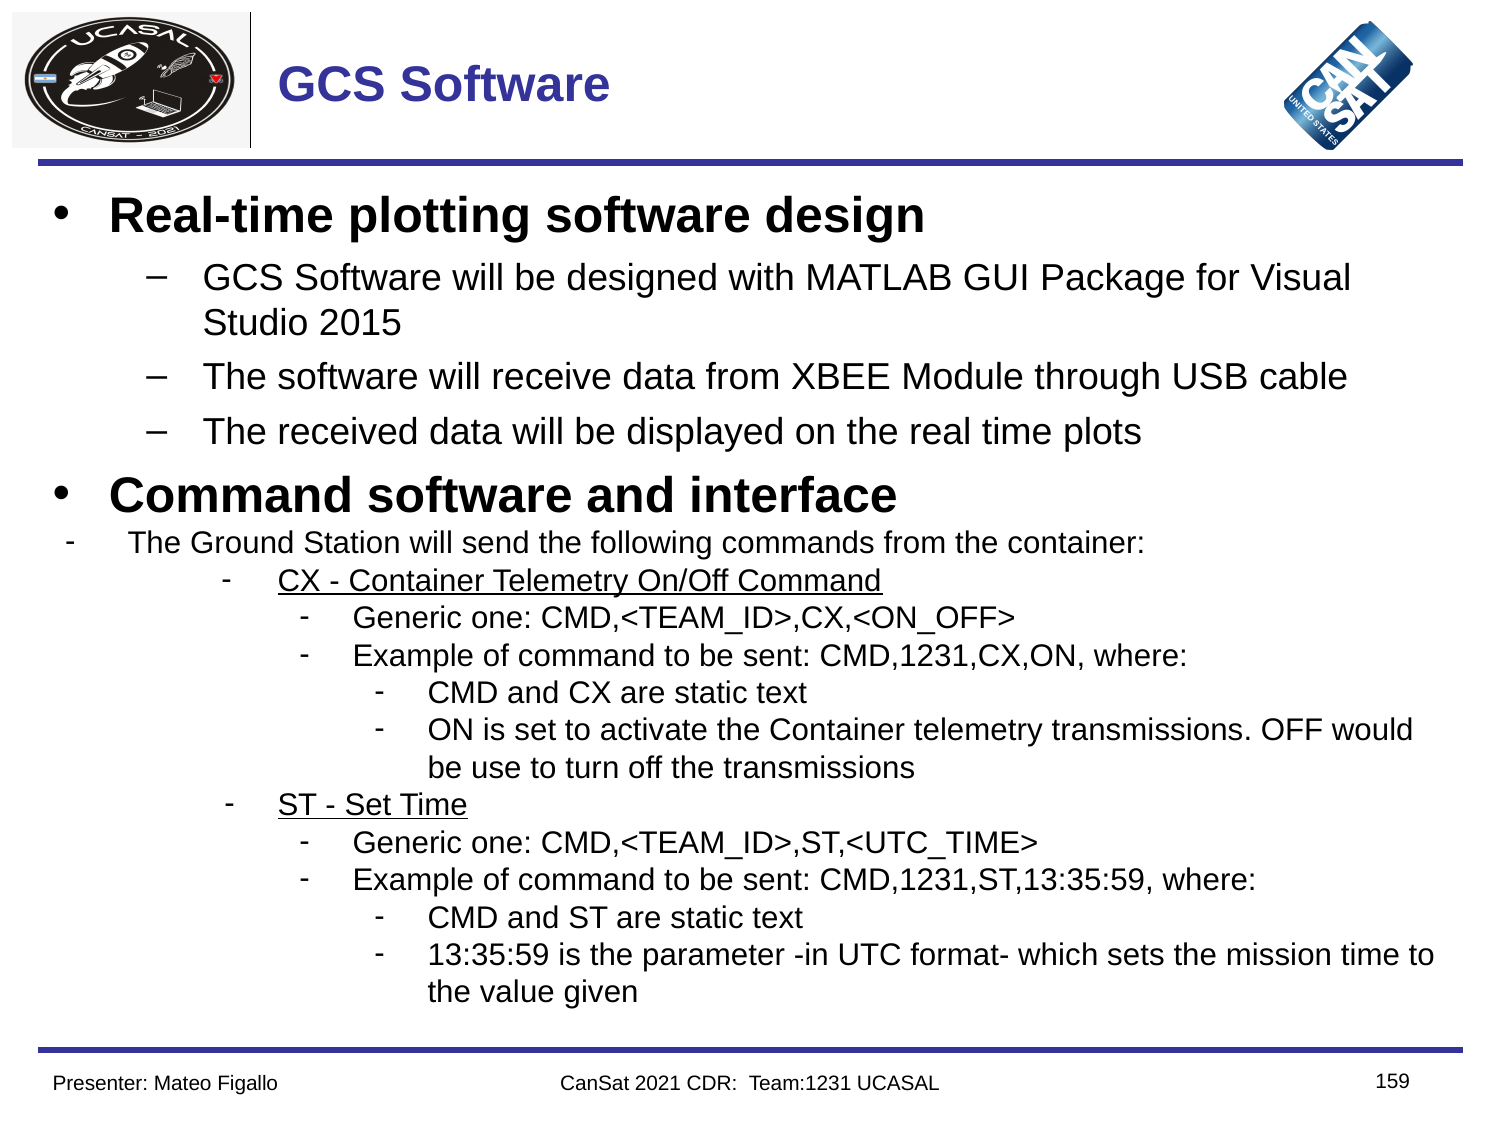

# GCS Software
Real-time plotting software design
GCS Software will be designed with MATLAB GUI Package for Visual Studio 2015
The software will receive data from XBEE Module through USB cable
The received data will be displayed on the real time plots
Command software and interface
The Ground Station will send the following commands from the container:
CX - Container Telemetry On/Off Command
Generic one: CMD,<TEAM_ID>,CX,<ON_OFF>
Example of command to be sent: CMD,1231,CX,ON, where:
CMD and CX are static text
ON is set to activate the Container telemetry transmissions. OFF would be use to turn off the transmissions
ST - Set Time
Generic one: CMD,<TEAM_ID>,ST,<UTC_TIME>
Example of command to be sent: CMD,1231,ST,13:35:59, where:
CMD and ST are static text
13:35:59 is the parameter -in UTC format- which sets the mission time to the value given
159
Presenter: Mateo Figallo
CanSat 2021 CDR:  Team:1231 UCASAL